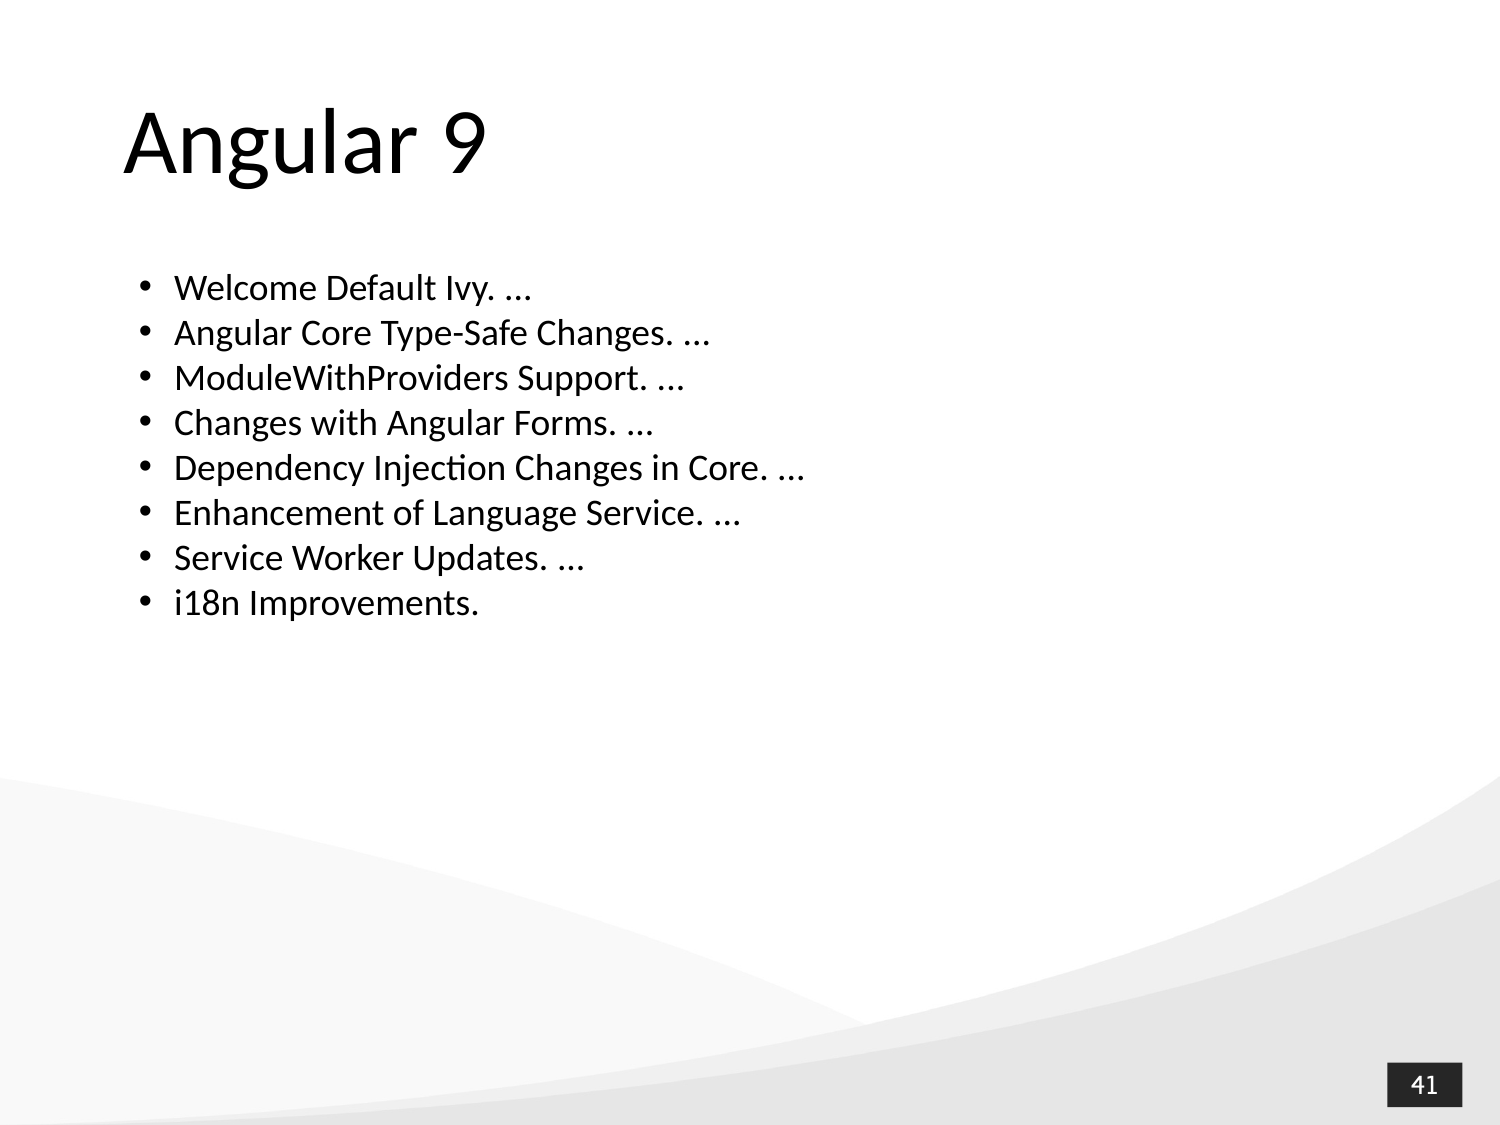

# Angular 9
Welcome Default Ivy. ...
Angular Core Type-Safe Changes. ...
ModuleWithProviders Support. ...
Changes with Angular Forms. ...
Dependency Injection Changes in Core. ...
Enhancement of Language Service. ...
Service Worker Updates. ...
i18n Improvements.